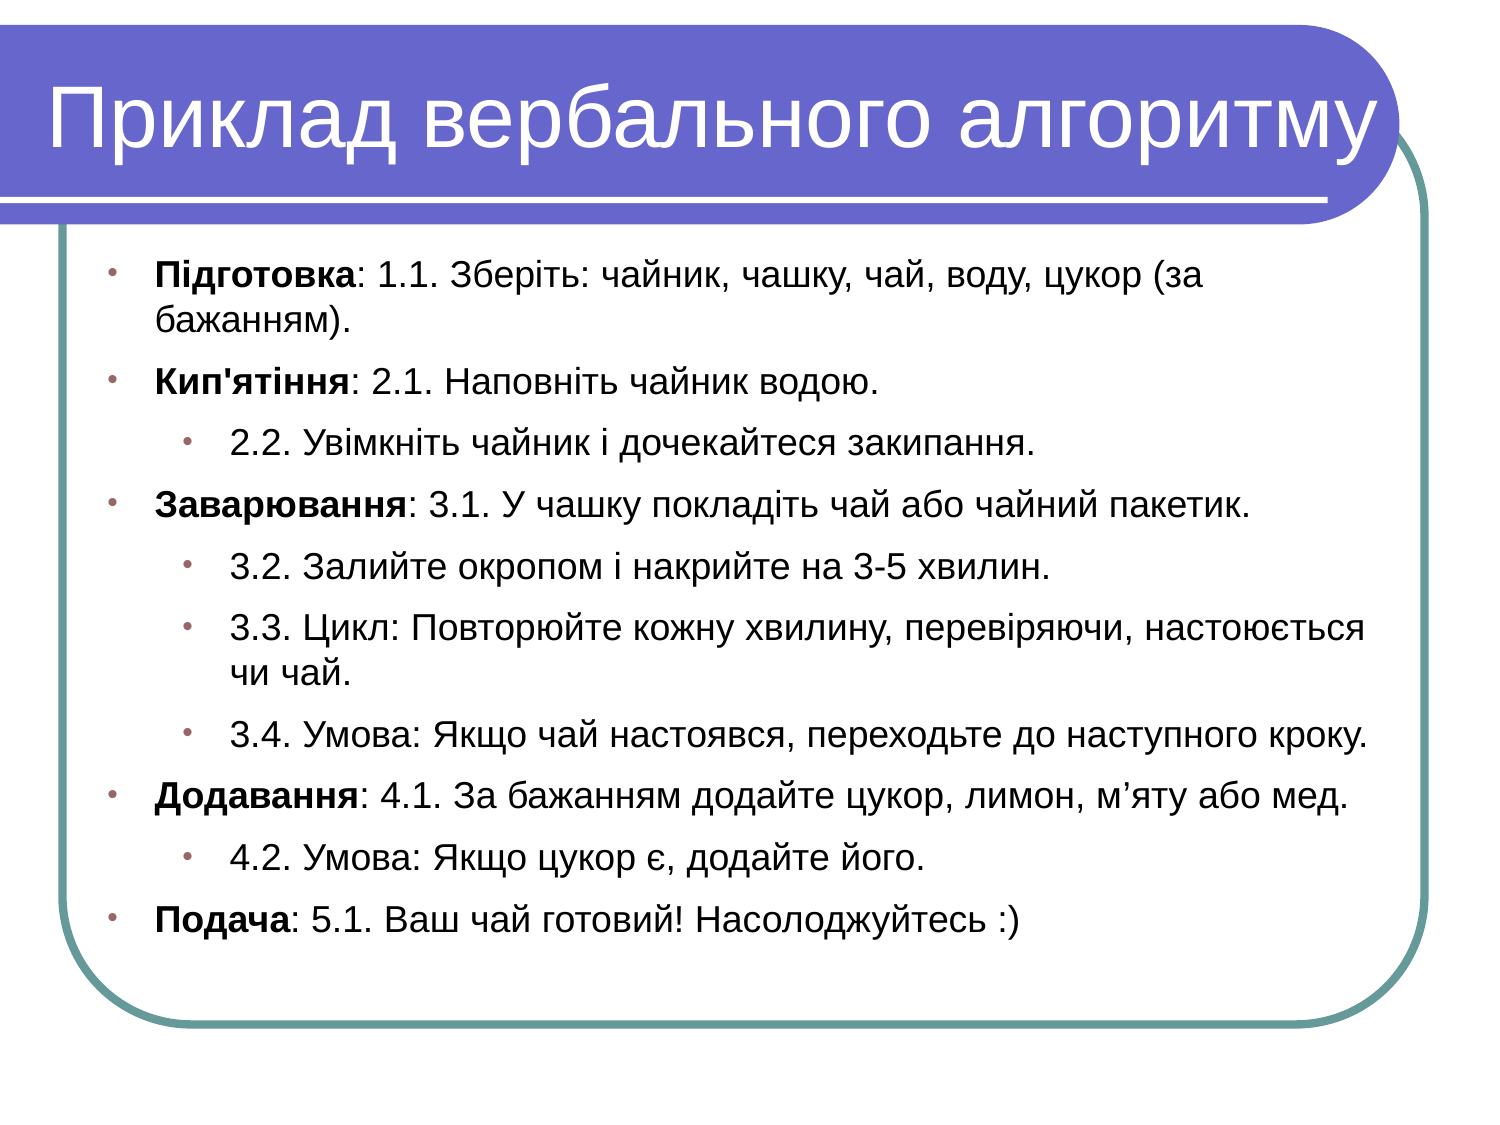

Приклад вербального алгоритму
Підготовка: 1.1. Зберіть: чайник, чашку, чай, воду, цукор (за бажанням).
Кип'ятіння: 2.1. Наповніть чайник водою.
2.2. Увімкніть чайник і дочекайтеся закипання.
Заварювання: 3.1. У чашку покладіть чай або чайний пакетик.
3.2. Залийте окропом і накрийте на 3-5 хвилин.
3.3. Цикл: Повторюйте кожну хвилину, перевіряючи, настоюється чи чай.
3.4. Умова: Якщо чай настоявся, переходьте до наступного кроку.
Додавання: 4.1. За бажанням додайте цукор, лимон, м’яту або мед.
4.2. Умова: Якщо цукор є, додайте його.
Подача: 5.1. Ваш чай готовий! Насолоджуйтесь :)